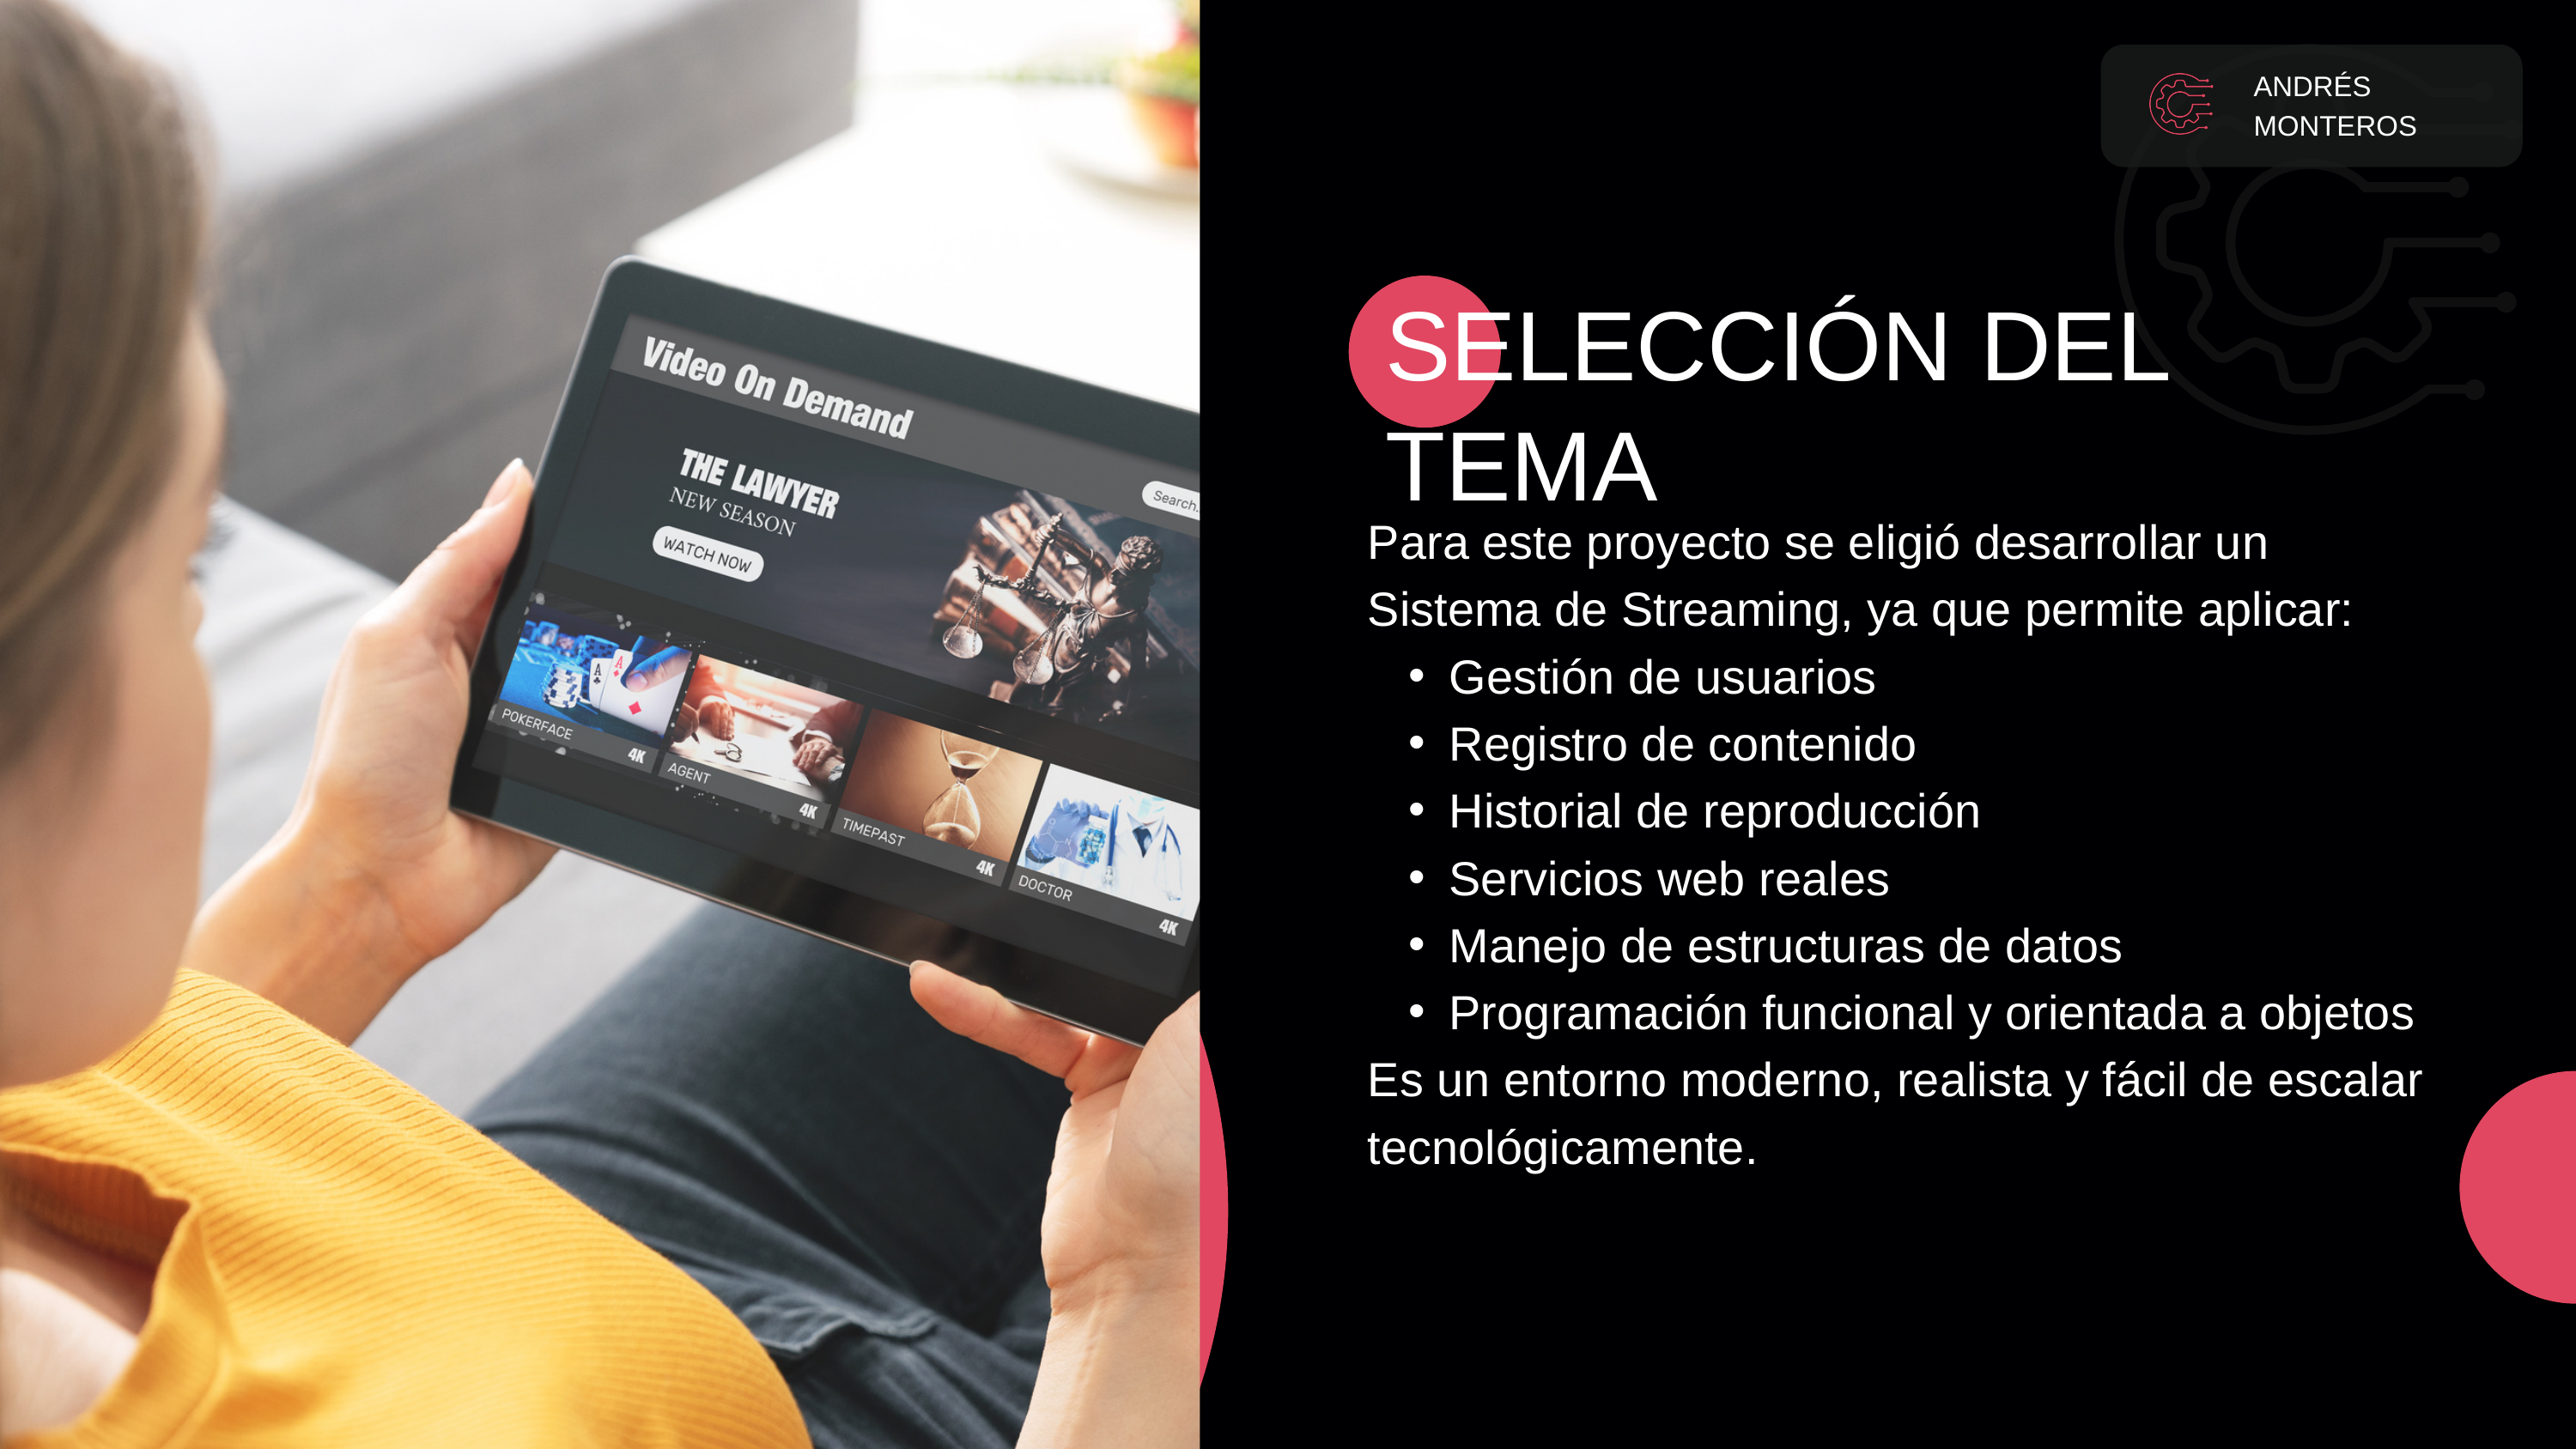

ANDRÉS MONTEROS

SELECCIÓN DEL TEMA

Para este proyecto se eligió desarrollar un Sistema de Streaming, ya que permite aplicar:
Gestión de usuarios
Registro de contenido
Historial de reproducción
Servicios web reales
Manejo de estructuras de datos
Programación funcional y orientada a objetos
Es un entorno moderno, realista y fácil de escalar tecnológicamente.